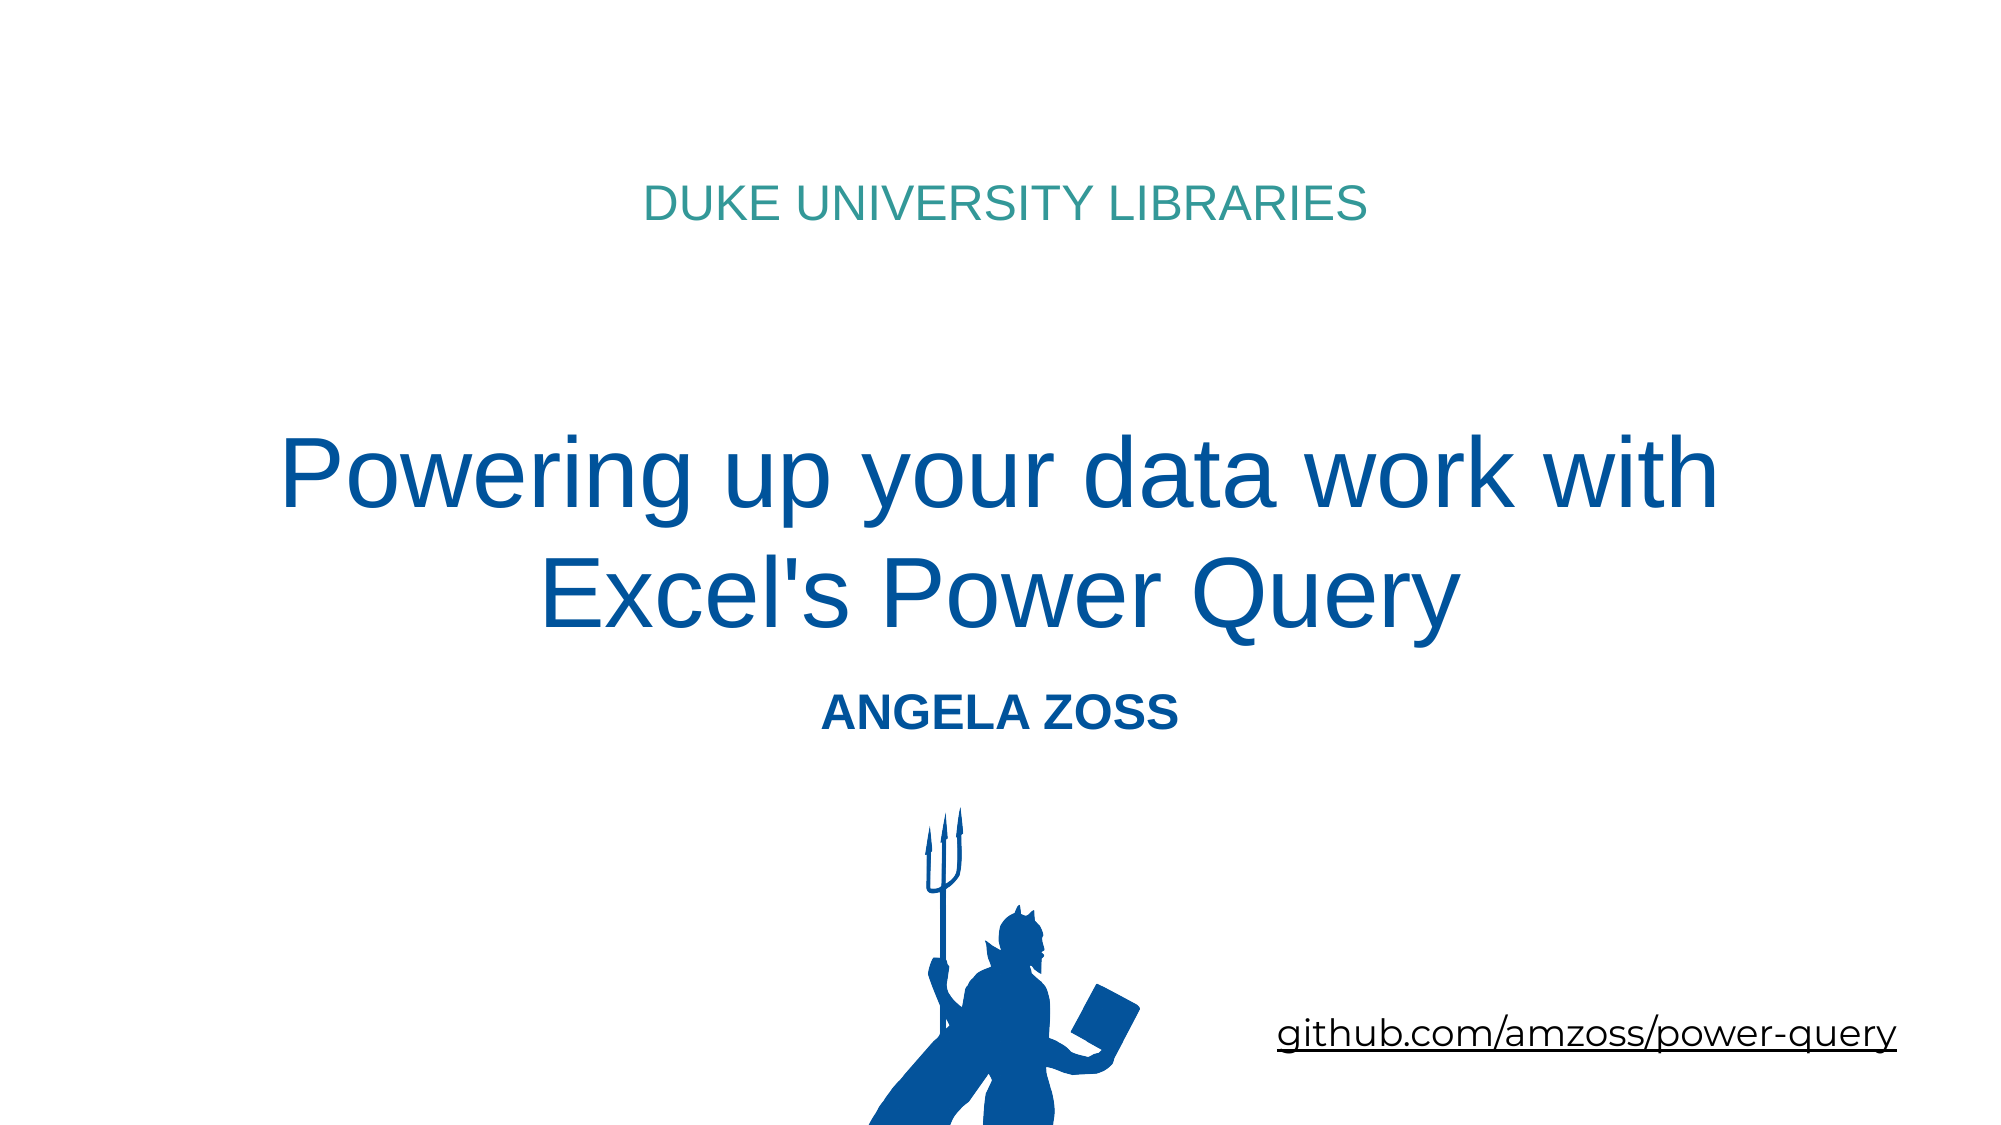

# Powering up your data work with Excel's Power Query
ANGELA ZOSS
github.com/amzoss/power-query